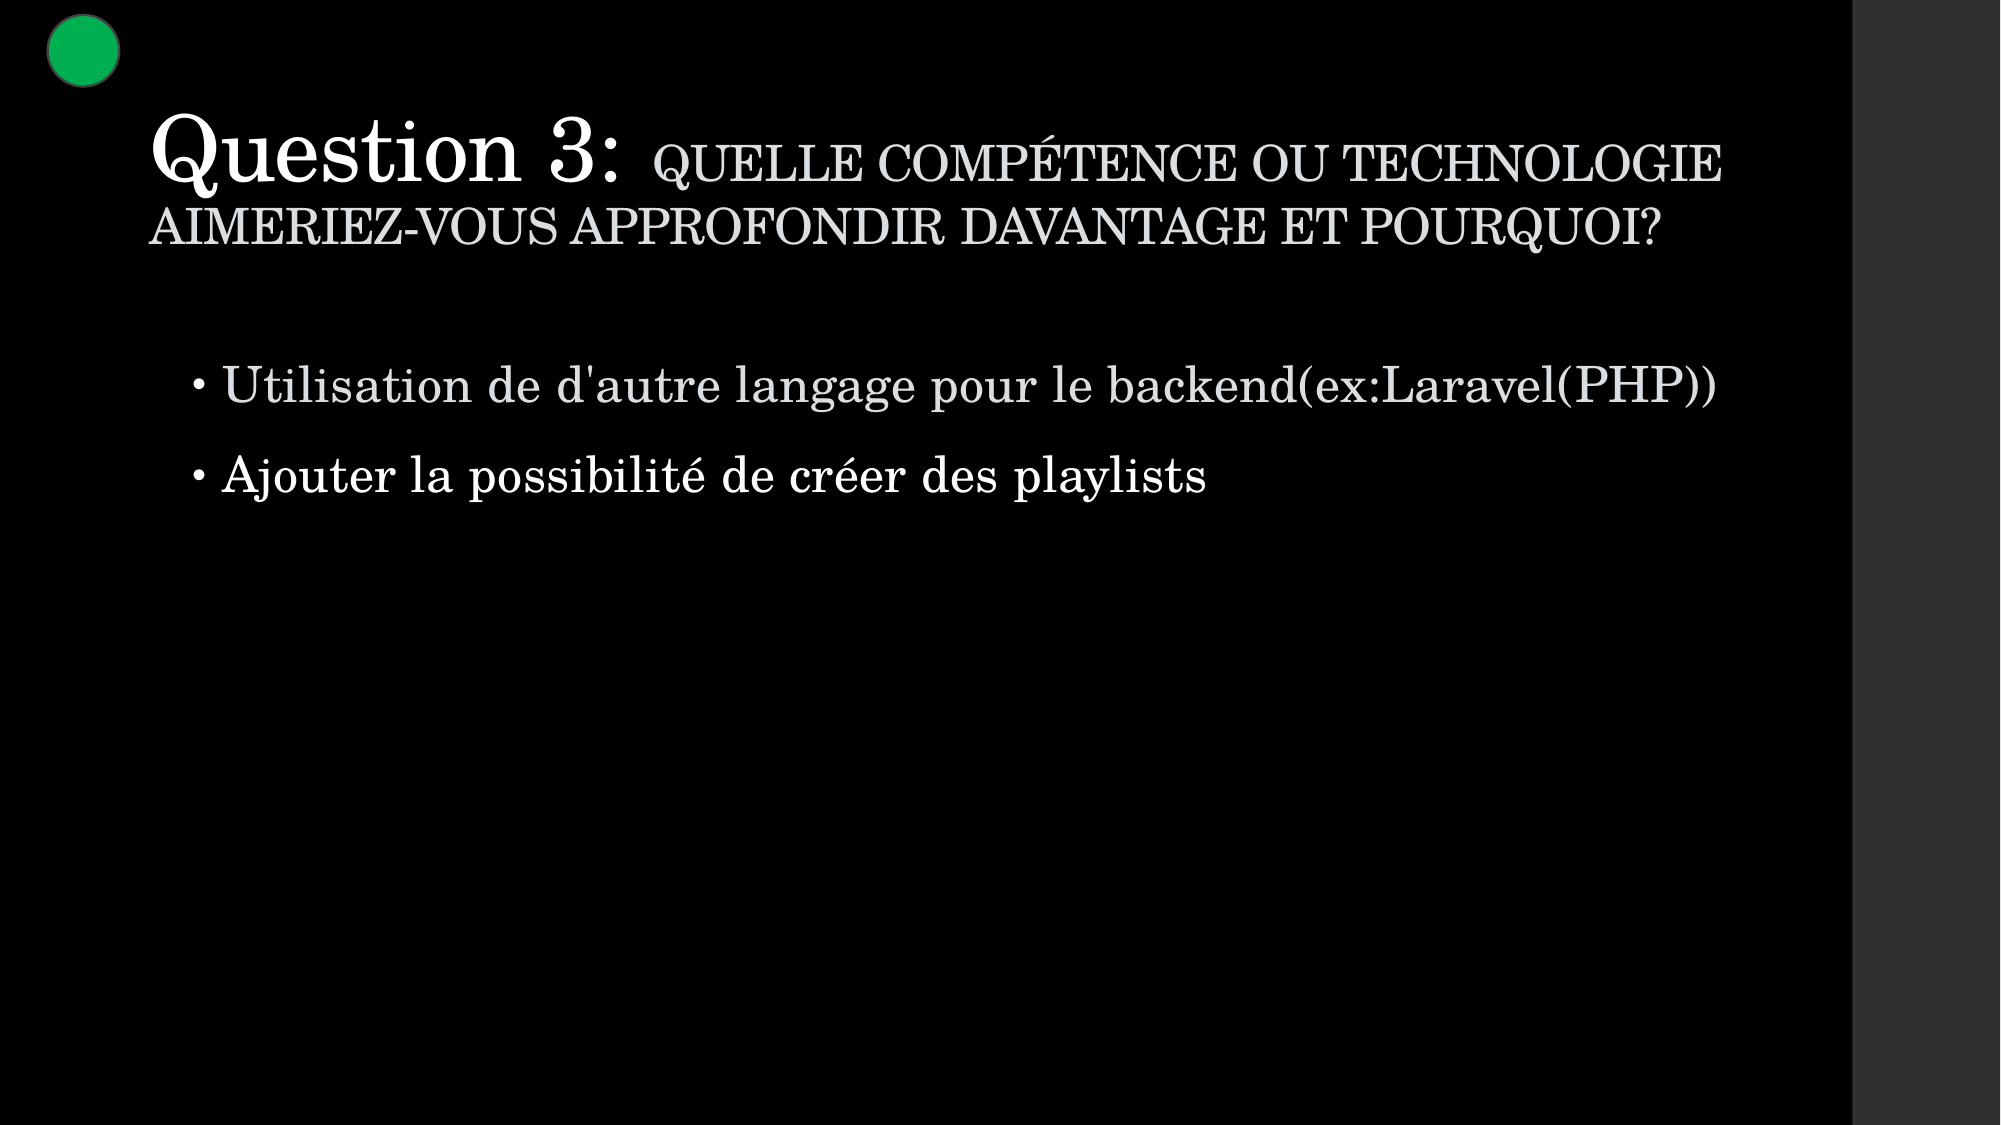

# Question 3: Quelle compétence ou technologie aimeriez-vous approfondir davantage et pourquoi?

Utilisation de d'autre langage pour le backend(ex:Laravel(PHP))
Ajouter la possibilité de créer des playlists